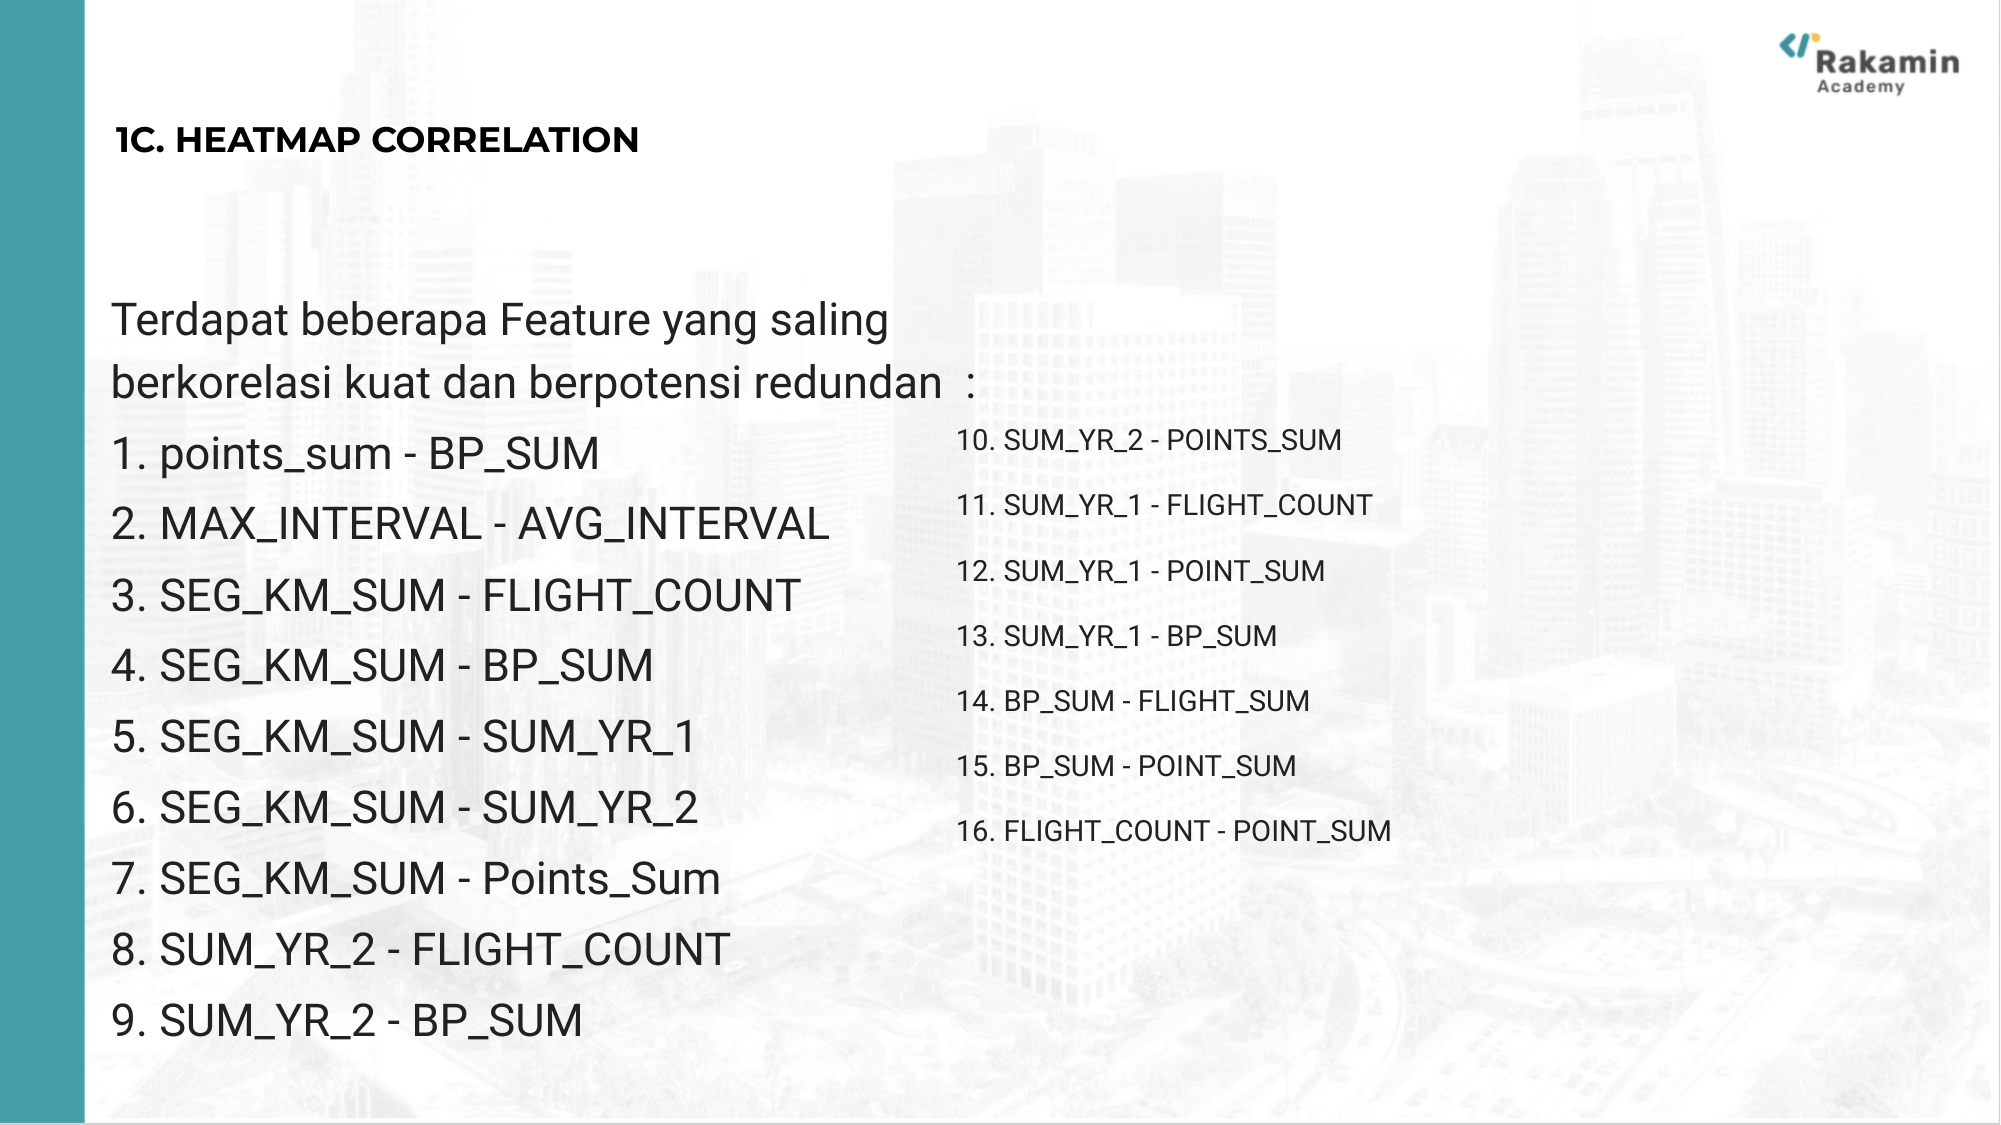

# 1C. HEATMAP CORRELATION
Terdapat beberapa Feature yang saling berkorelasi kuat dan berpotensi redundan  :
1. points_sum - BP_SUM
2. MAX_INTERVAL - AVG_INTERVAL
3. SEG_KM_SUM - FLIGHT_COUNT
4. SEG_KM_SUM - BP_SUM
5. SEG_KM_SUM - SUM_YR_1
6. SEG_KM_SUM - SUM_YR_2
7. SEG_KM_SUM - Points_Sum
8. SUM_YR_2 - FLIGHT_COUNT
9. SUM_YR_2 - BP_SUM

10. SUM_YR_2 - POINTS_SUM
11. SUM_YR_1 - FLIGHT_COUNT
12. SUM_YR_1 - POINT_SUM
13. SUM_YR_1 - BP_SUM
14. BP_SUM - FLIGHT_SUM
15. BP_SUM - POINT_SUM
16. FLIGHT_COUNT - POINT_SUM